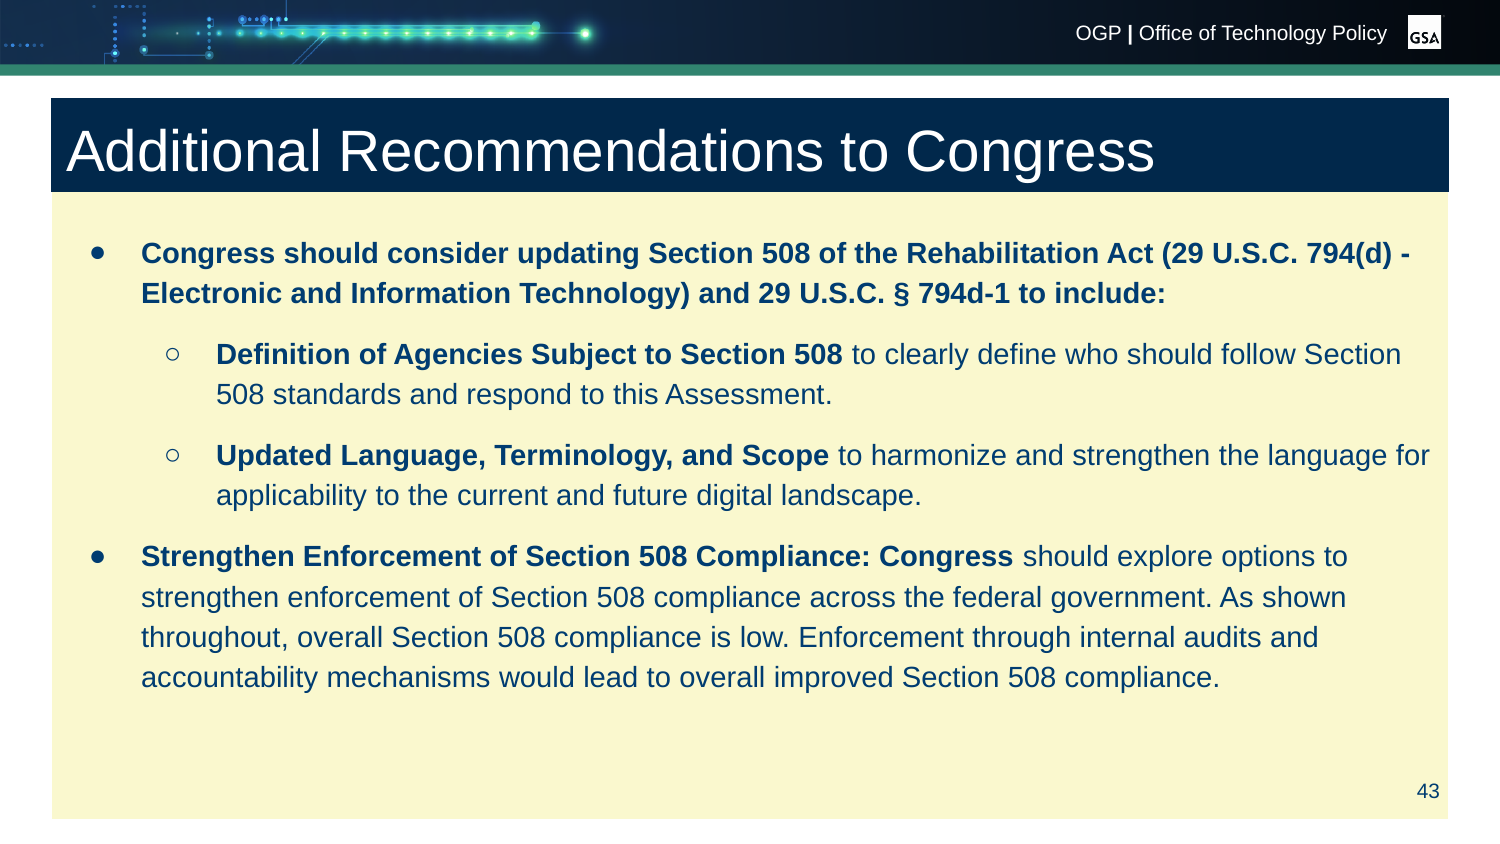

# Additional Recommendations to Congress
Congress should consider updating Section 508 of the Rehabilitation Act (29 U.S.C. 794(d) - Electronic and Information Technology) and 29 U.S.C. § 794d-1 to include:
Definition of Agencies Subject to Section 508 to clearly define who should follow Section 508 standards and respond to this Assessment.
Updated Language, Terminology, and Scope to harmonize and strengthen the language for applicability to the current and future digital landscape.
Strengthen Enforcement of Section 508 Compliance: Congress should explore options to strengthen enforcement of Section 508 compliance across the federal government. As shown throughout, overall Section 508 compliance is low. Enforcement through internal audits and accountability mechanisms would lead to overall improved Section 508 compliance.

43